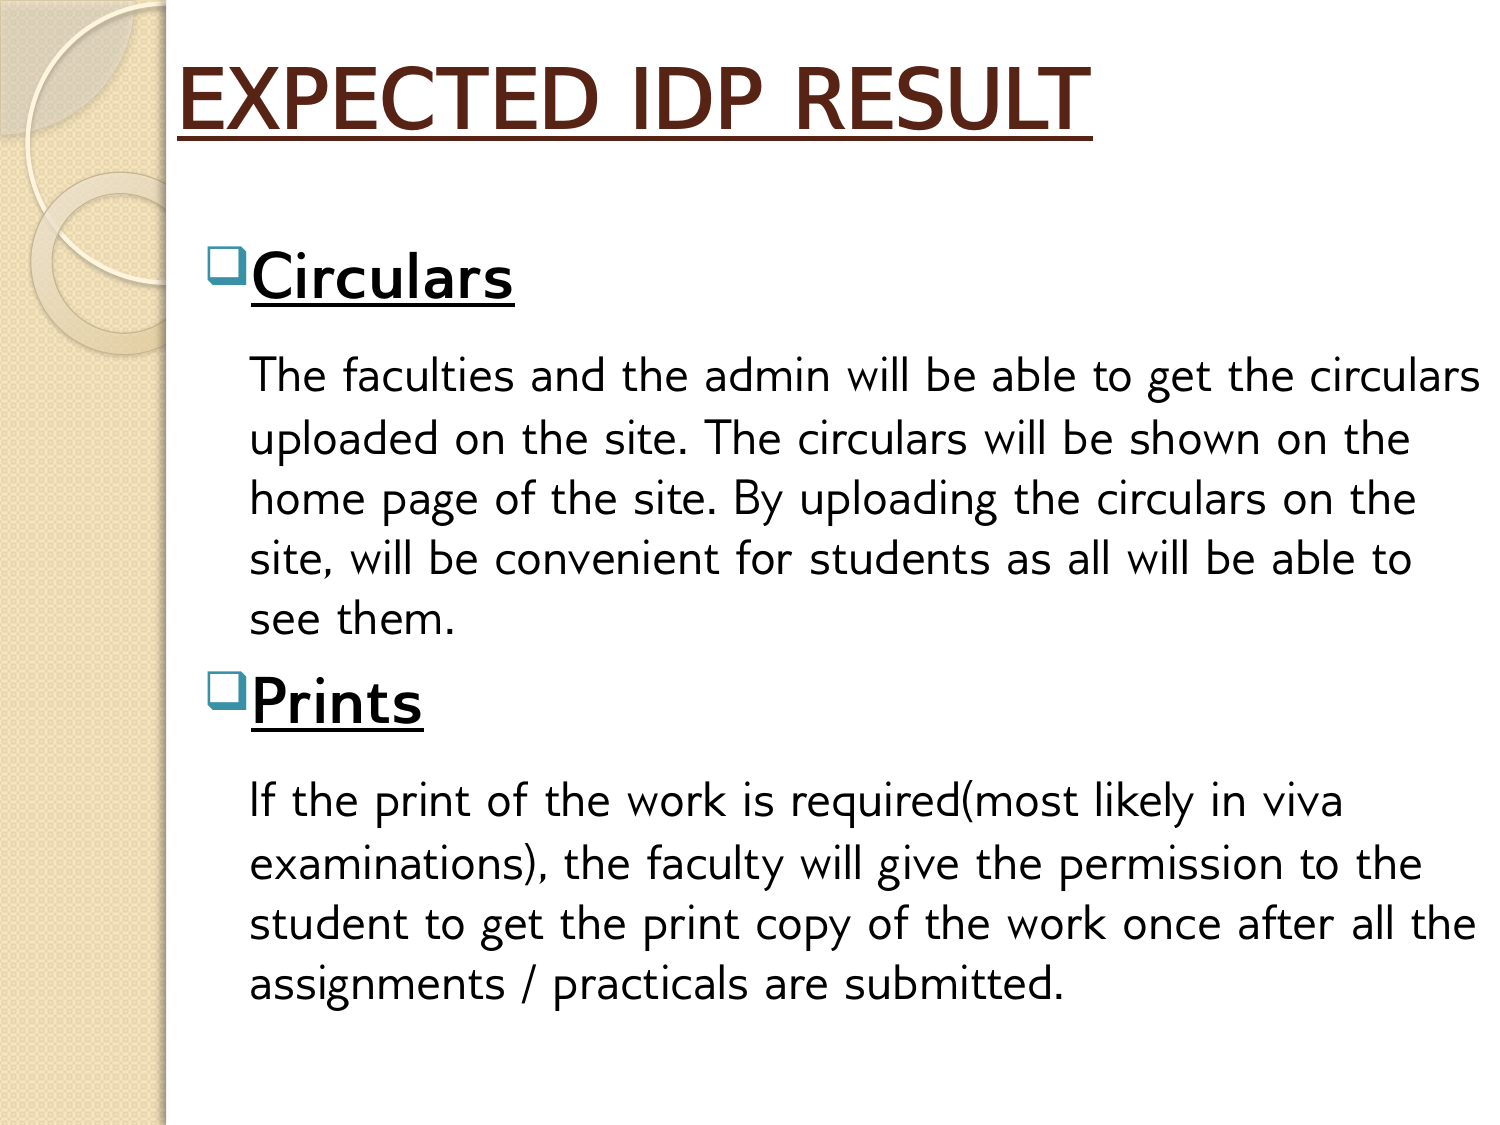

# EXPECTED IDP RESULT
Circulars
	The faculties and the admin will be able to get the circulars uploaded on the site. The circulars will be shown on the home page of the site. By uploading the circulars on the site, will be convenient for students as all will be able to see them.
Prints
	If the print of the work is required(most likely in viva examinations), the faculty will give the permission to the student to get the print copy of the work once after all the assignments / practicals are submitted.